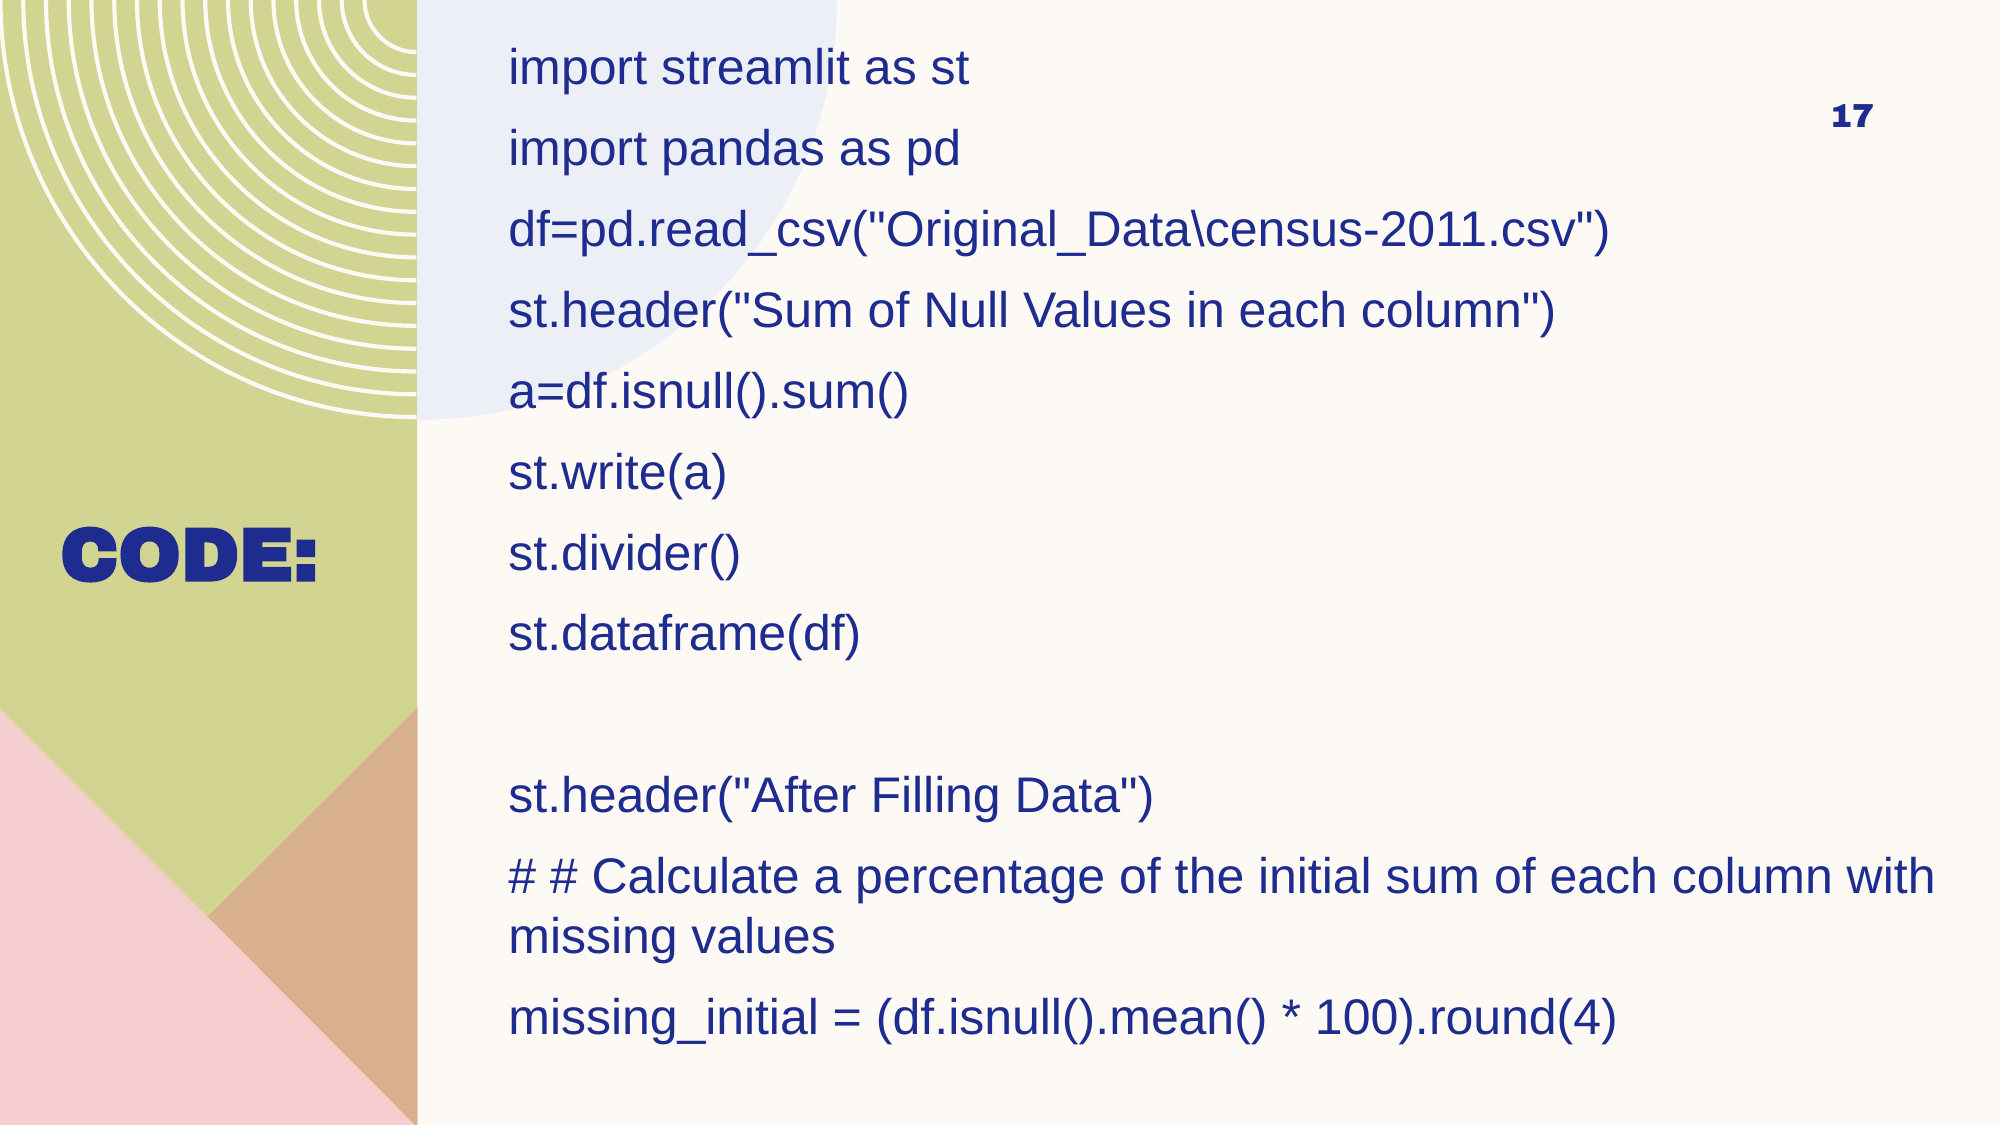

import streamlit as st
import pandas as pd
df=pd.read_csv("Original_Data\census-2011.csv")
st.header("Sum of Null Values in each column")
a=df.isnull().sum()
st.write(a)
st.divider()
st.dataframe(df)

st.header("After Filling Data")
# # Calculate a percentage of the initial sum of each column with missing values
missing_initial = (df.isnull().mean() * 100).round(4)

17
# Code: